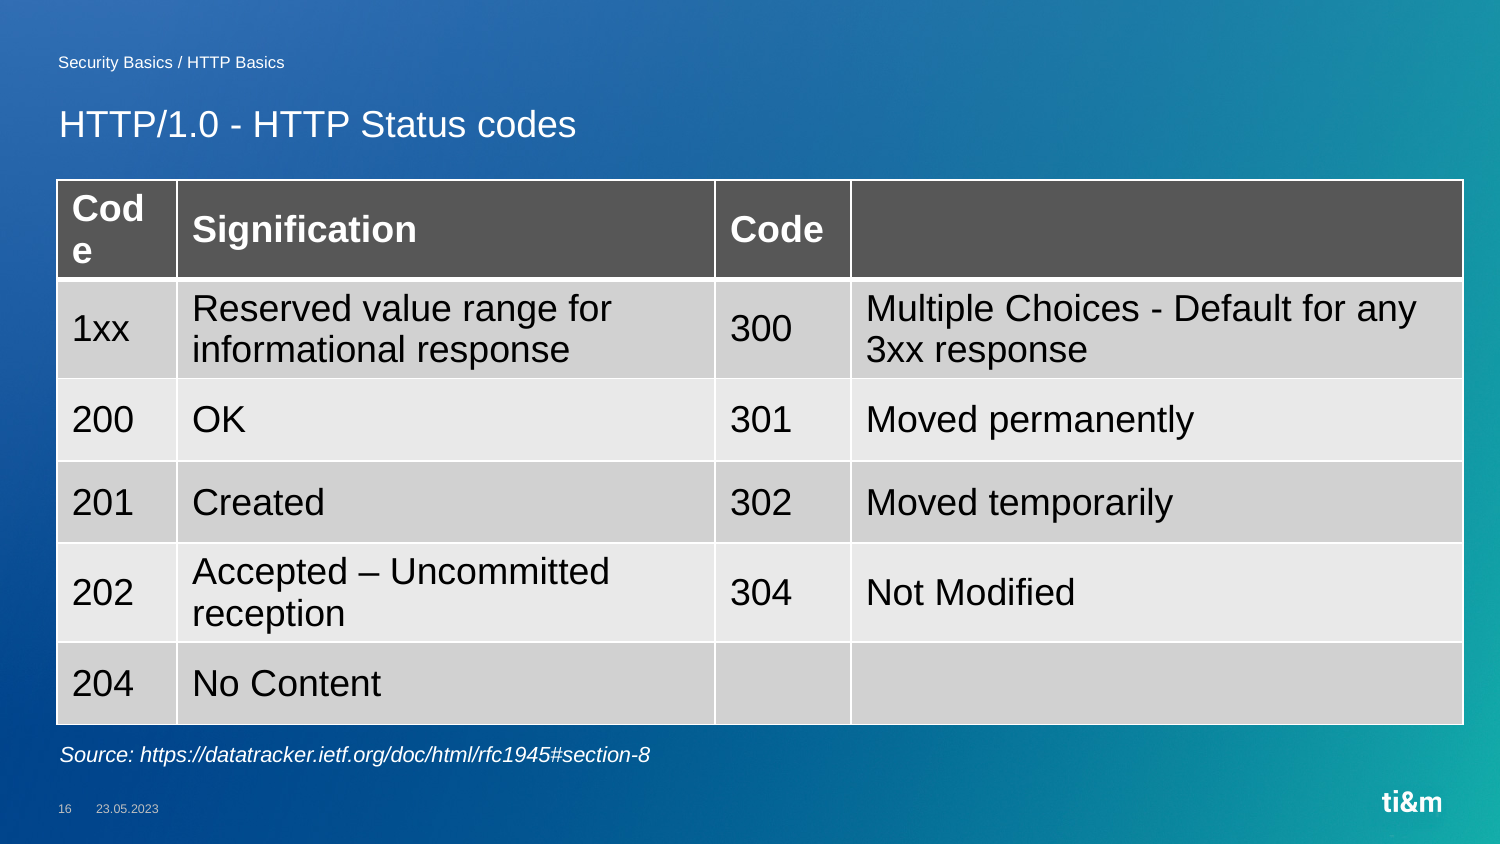

Security Basics / HTTP Basics
# HTTP/1.0 - HTTP Status codes
| Code | Signification | Code |  |
| --- | --- | --- | --- |
| 1xx | Reserved value range for informational response | 300 | Multiple Choices - Default for any 3xx response |
| 200 | OK | 301 | Moved permanently |
| 201 | Created | 302 | Moved temporarily |
| 202 | Accepted – Uncommitted reception | 304 | Not Modified |
| 204 | No Content |  |  |
Source: https://datatracker.ietf.org/doc/html/rfc1945#section-8
16
23.05.2023